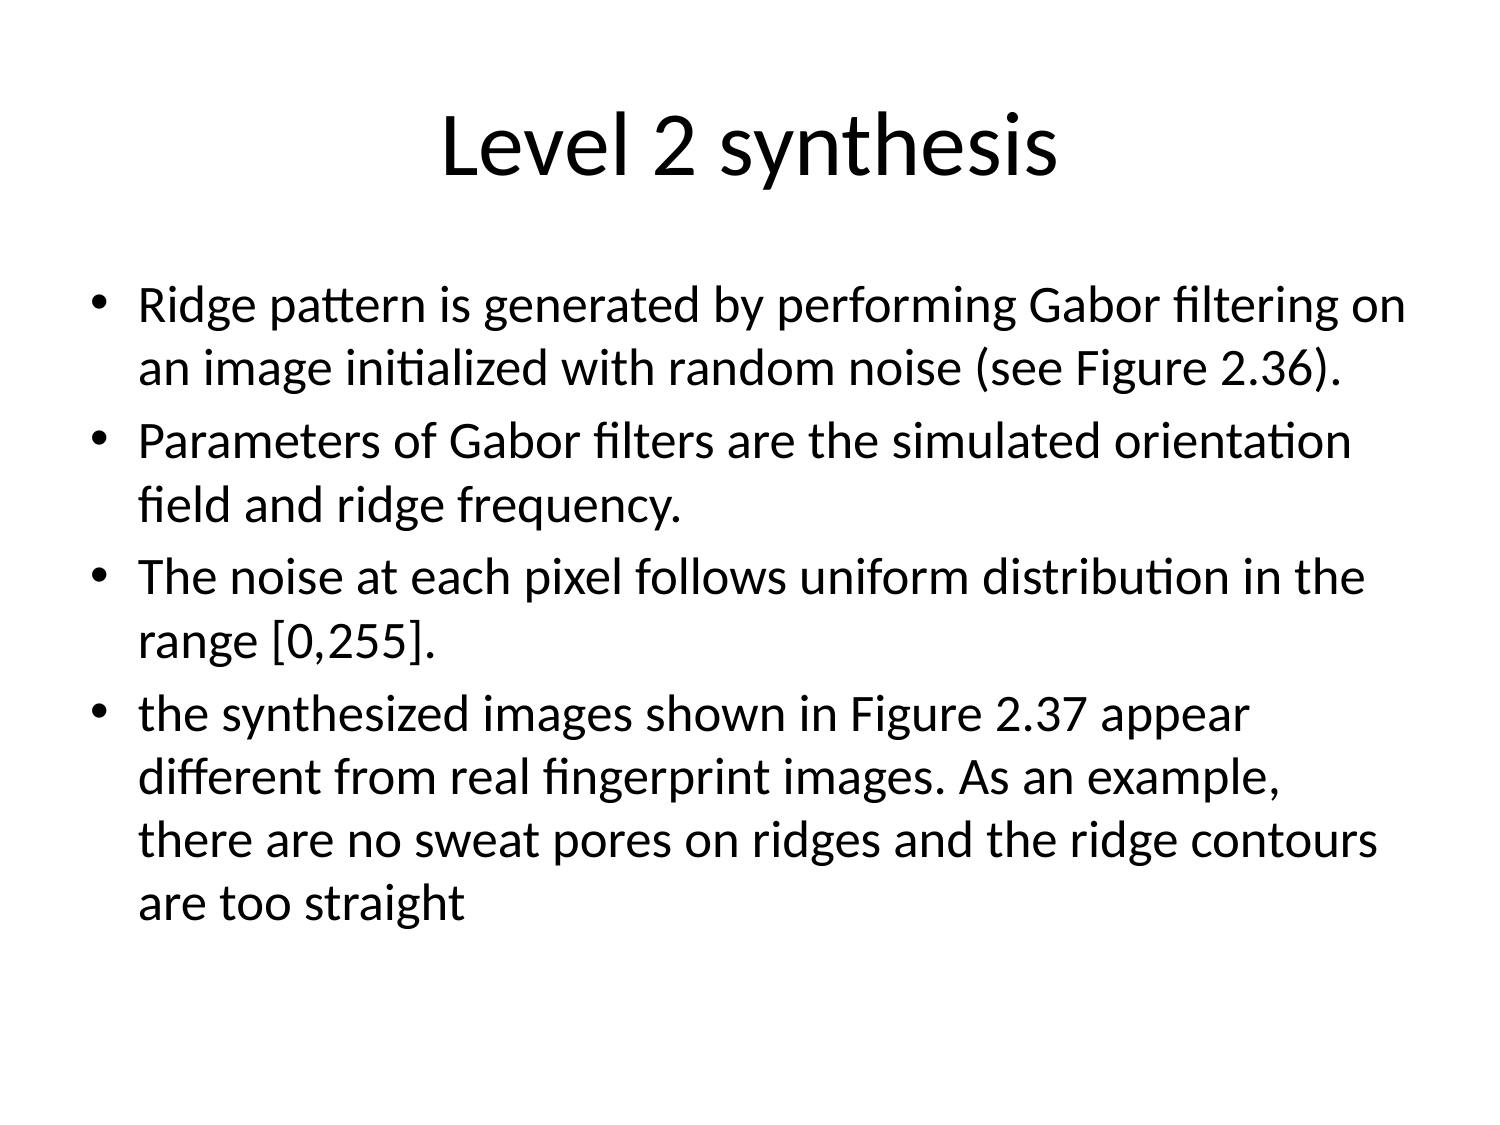

# Level 2 synthesis
Ridge pattern is generated by performing Gabor filtering on an image initialized with random noise (see Figure 2.36).
Parameters of Gabor filters are the simulated orientation field and ridge frequency.
The noise at each pixel follows uniform distribution in the range [0,255].
the synthesized images shown in Figure 2.37 appear different from real fingerprint images. As an example, there are no sweat pores on ridges and the ridge contours are too straight